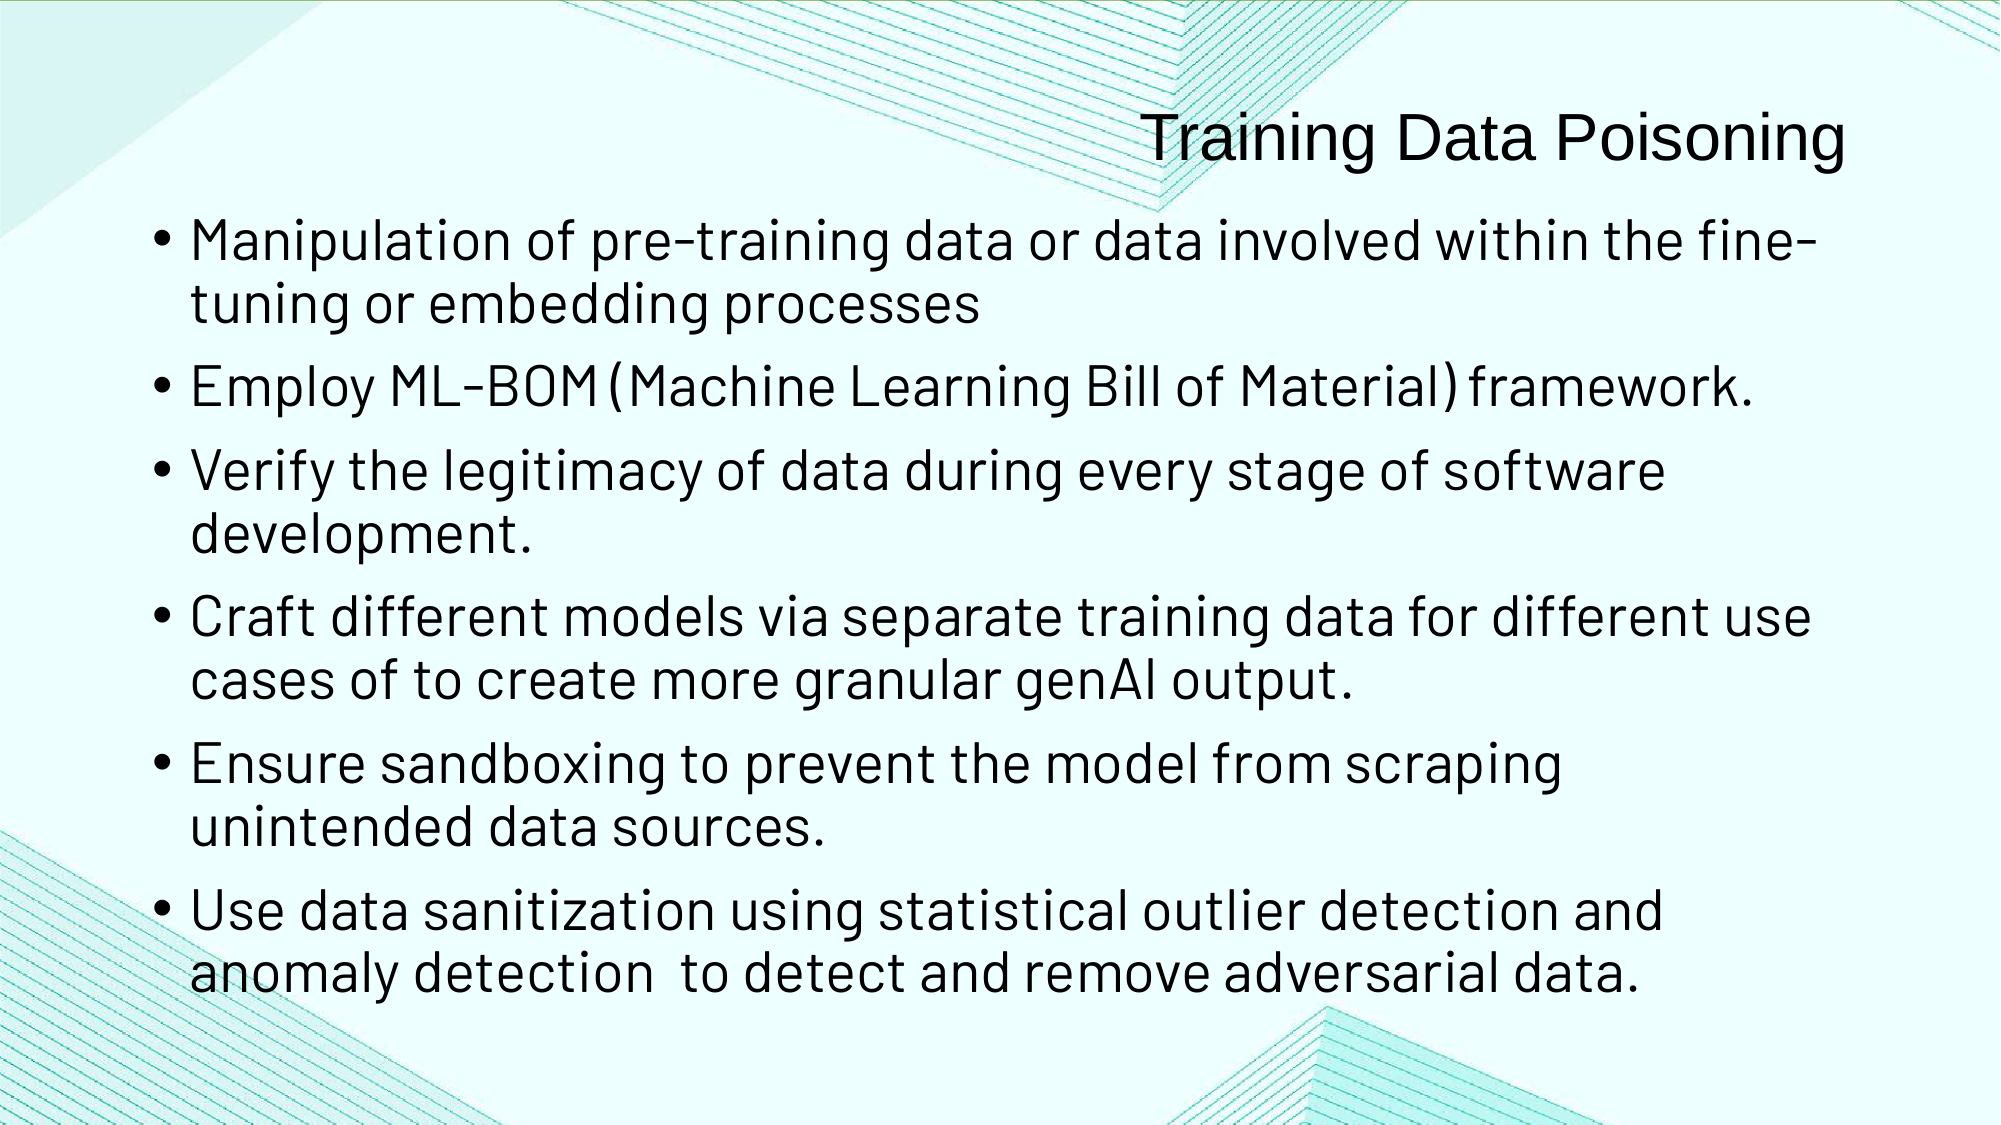

Training Data Poisoning
Manipulation of pre-training data or data involved within the fine-tuning or embedding processes
Employ ML-BOM (Machine Learning Bill of Material) framework.
Verify the legitimacy of data during every stage of software development.
Craft different models via separate training data for different use cases of to create more granular genAI output.
Ensure sandboxing to prevent the model from scraping unintended data sources.
Use data sanitization using statistical outlier detection and anomaly detection  to detect and remove adversarial data.